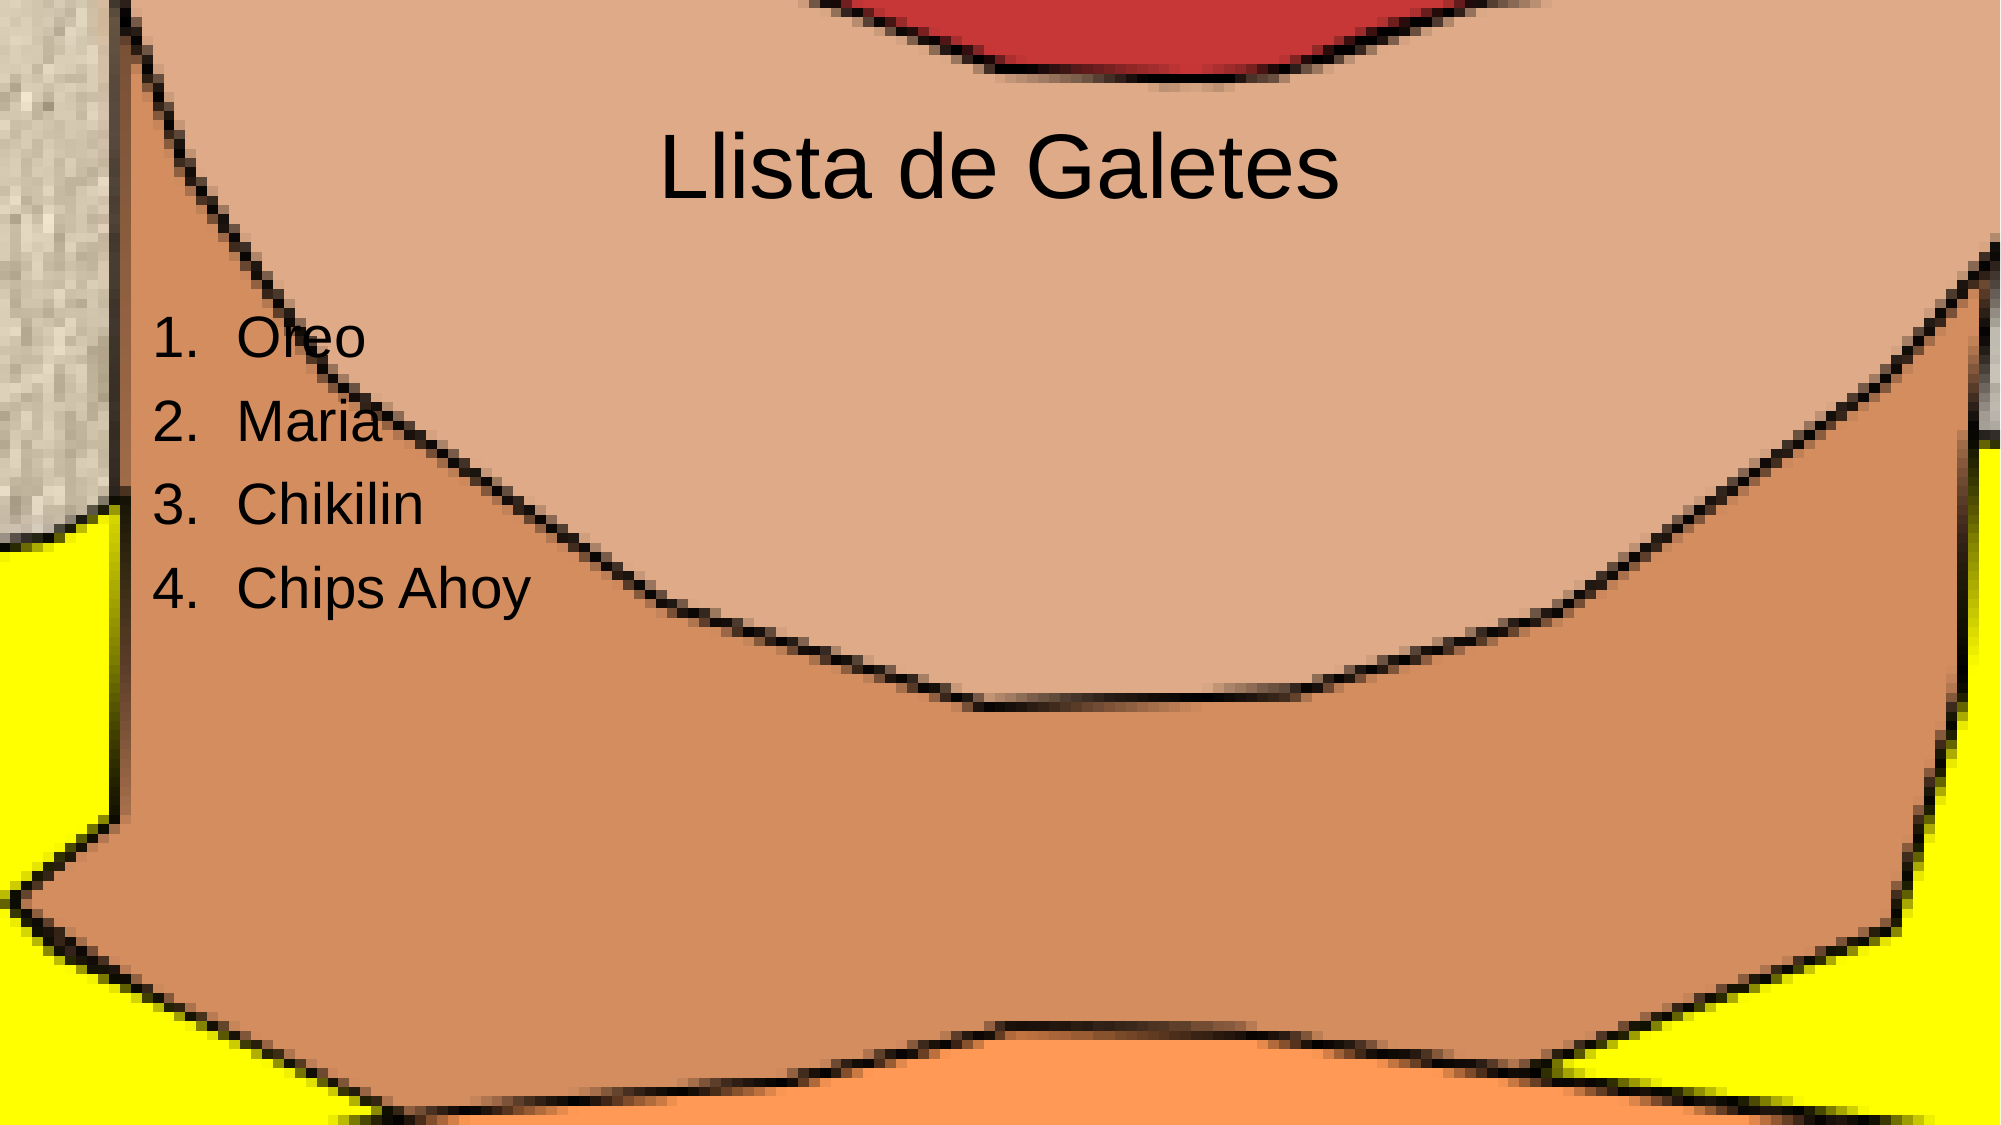

# Llista de Galetes
Oreo
Maria
Chikilin
Chips Ahoy